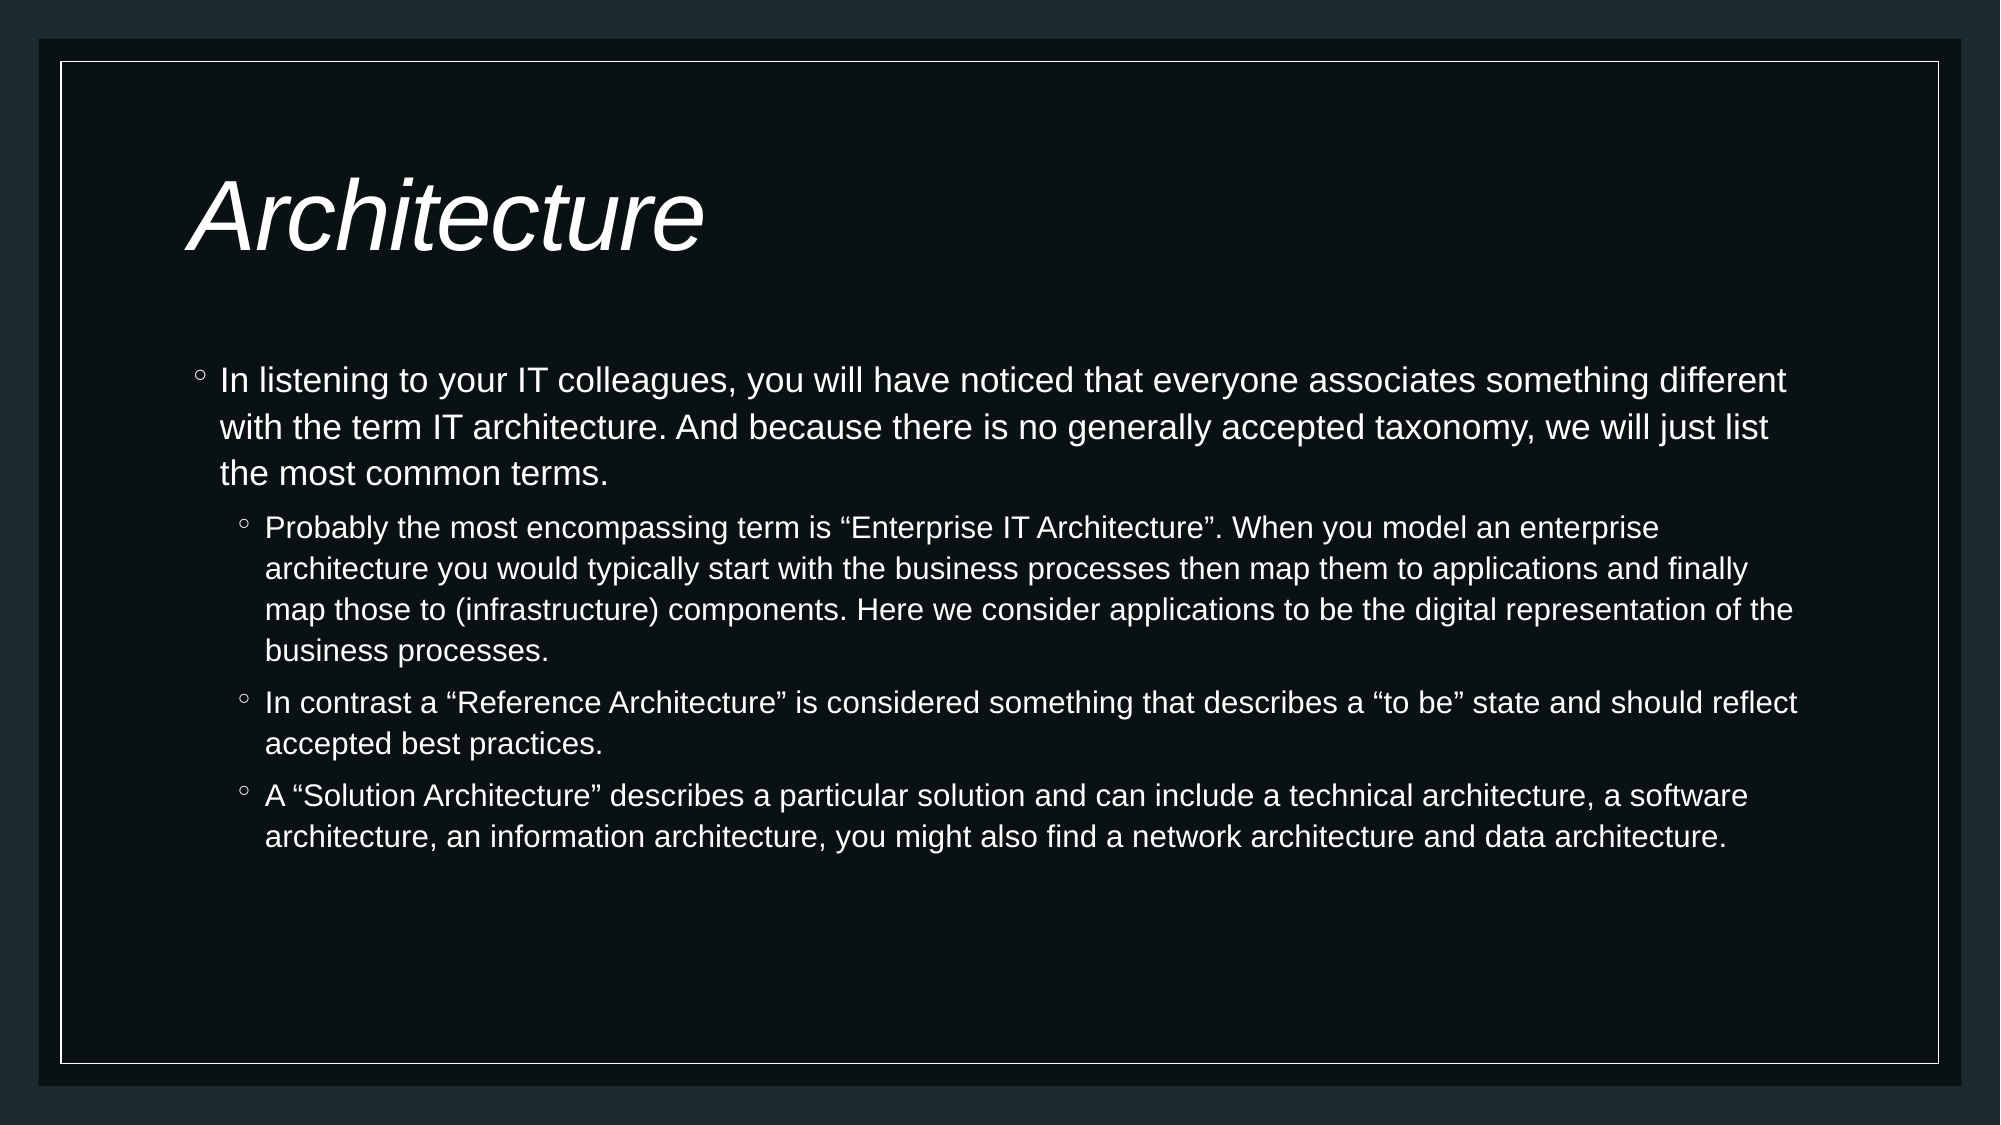

# Architecture
In listening to your IT colleagues, you will have noticed that everyone associates something different with the term IT architecture. And because there is no generally accepted taxonomy, we will just list the most common terms.
Probably the most encompassing term is “Enterprise IT Architecture”. When you model an enterprise architecture you would typically start with the business processes then map them to applications and finally map those to (infrastructure) components. Here we consider applications to be the digital representation of the business processes.
In contrast a “Reference Architecture” is considered something that describes a “to be” state and should reflect accepted best practices.
A “Solution Architecture” describes a particular solution and can include a technical architecture, a software architecture, an information architecture, you might also find a network architecture and data architecture.